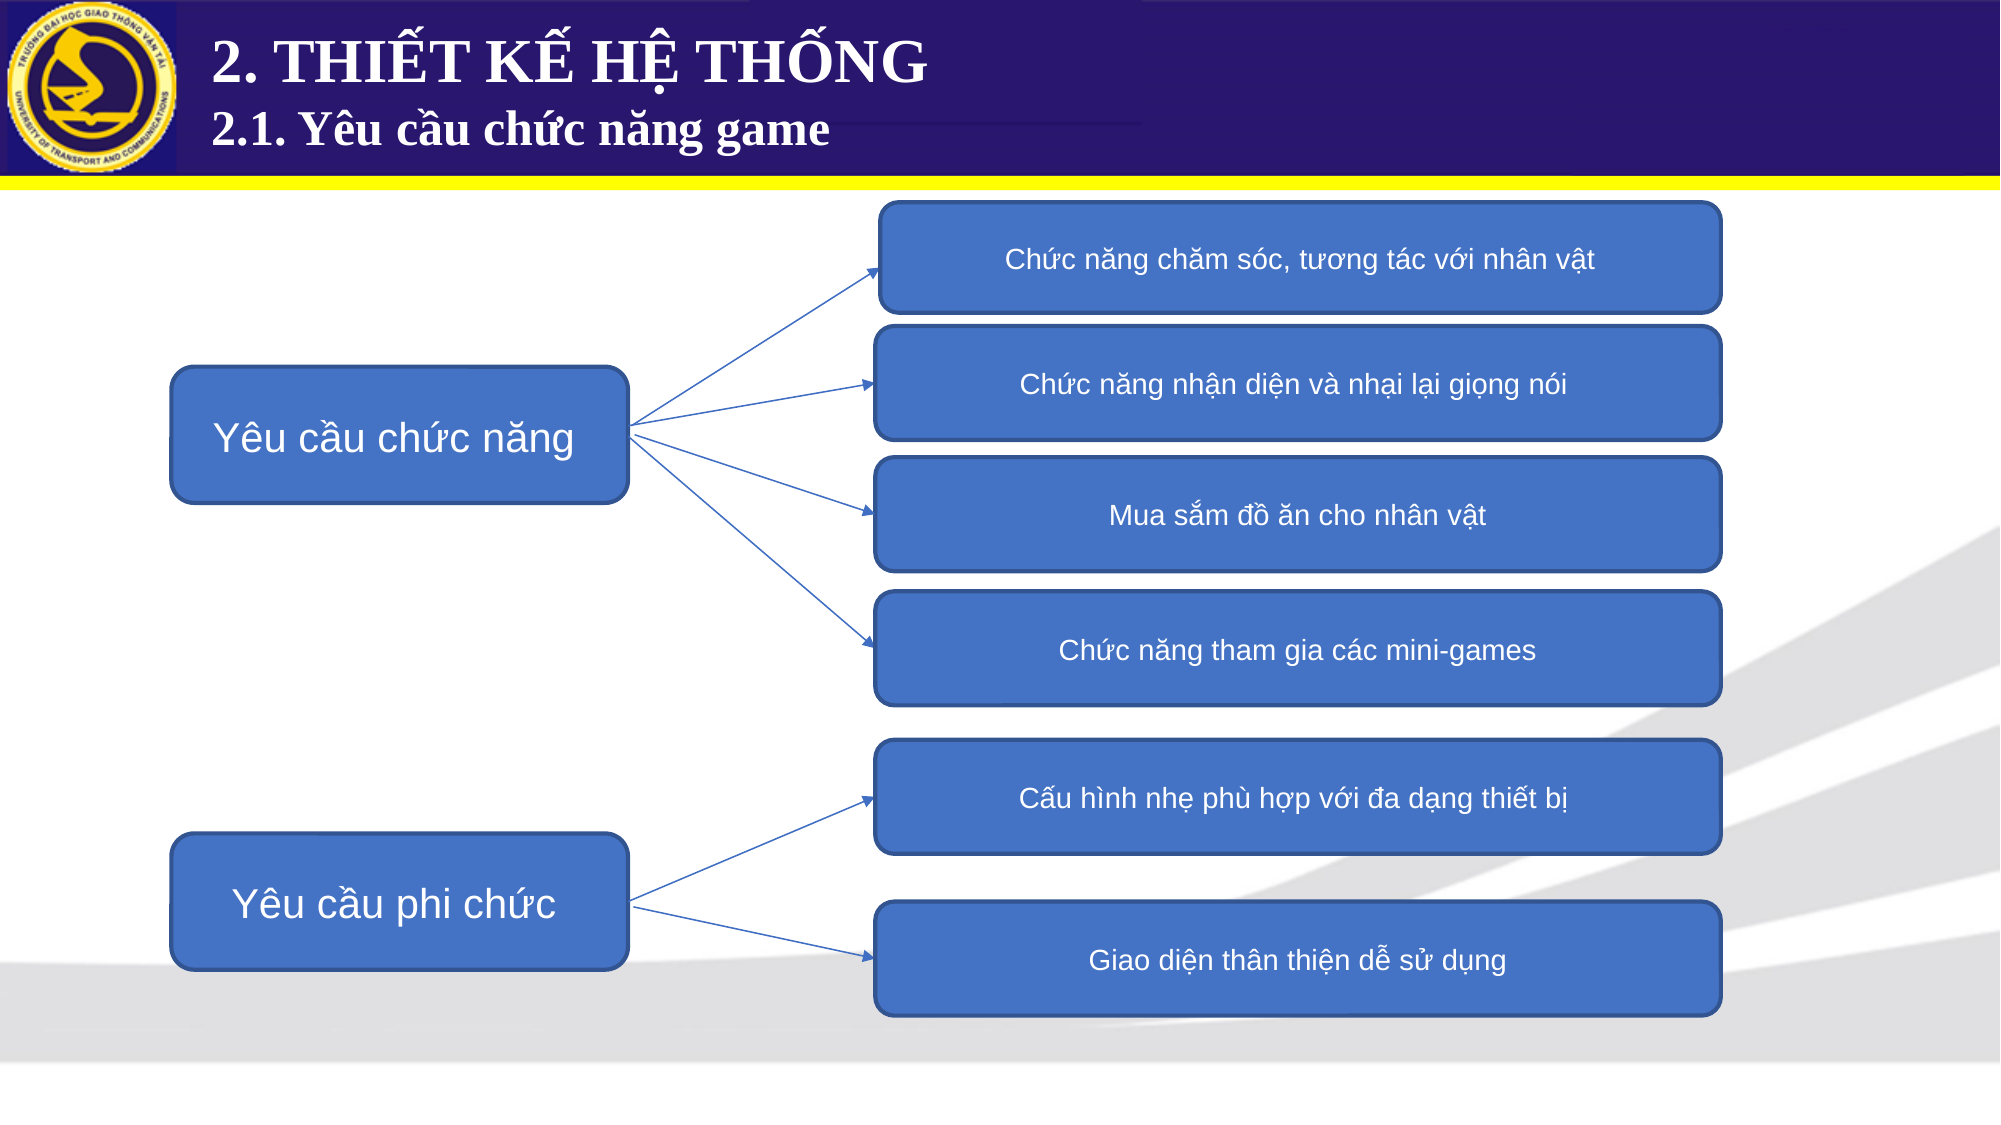

2. THIẾT KẾ HỆ THỐNG
2.1. Yêu cầu chức năng game
Chức năng chăm sóc, tương tác với nhân vật
Chức năng nhận diện và nhại lại giọng nói

Yêu cầu chức năng
Mua sắm đồ ăn cho nhân vật
Chức năng tham gia các mini-games
Cấu hình nhẹ phù hợp với đa dạng thiết bị
Yêu cầu phi chức
Giao diện thân thiện dễ sử dụng